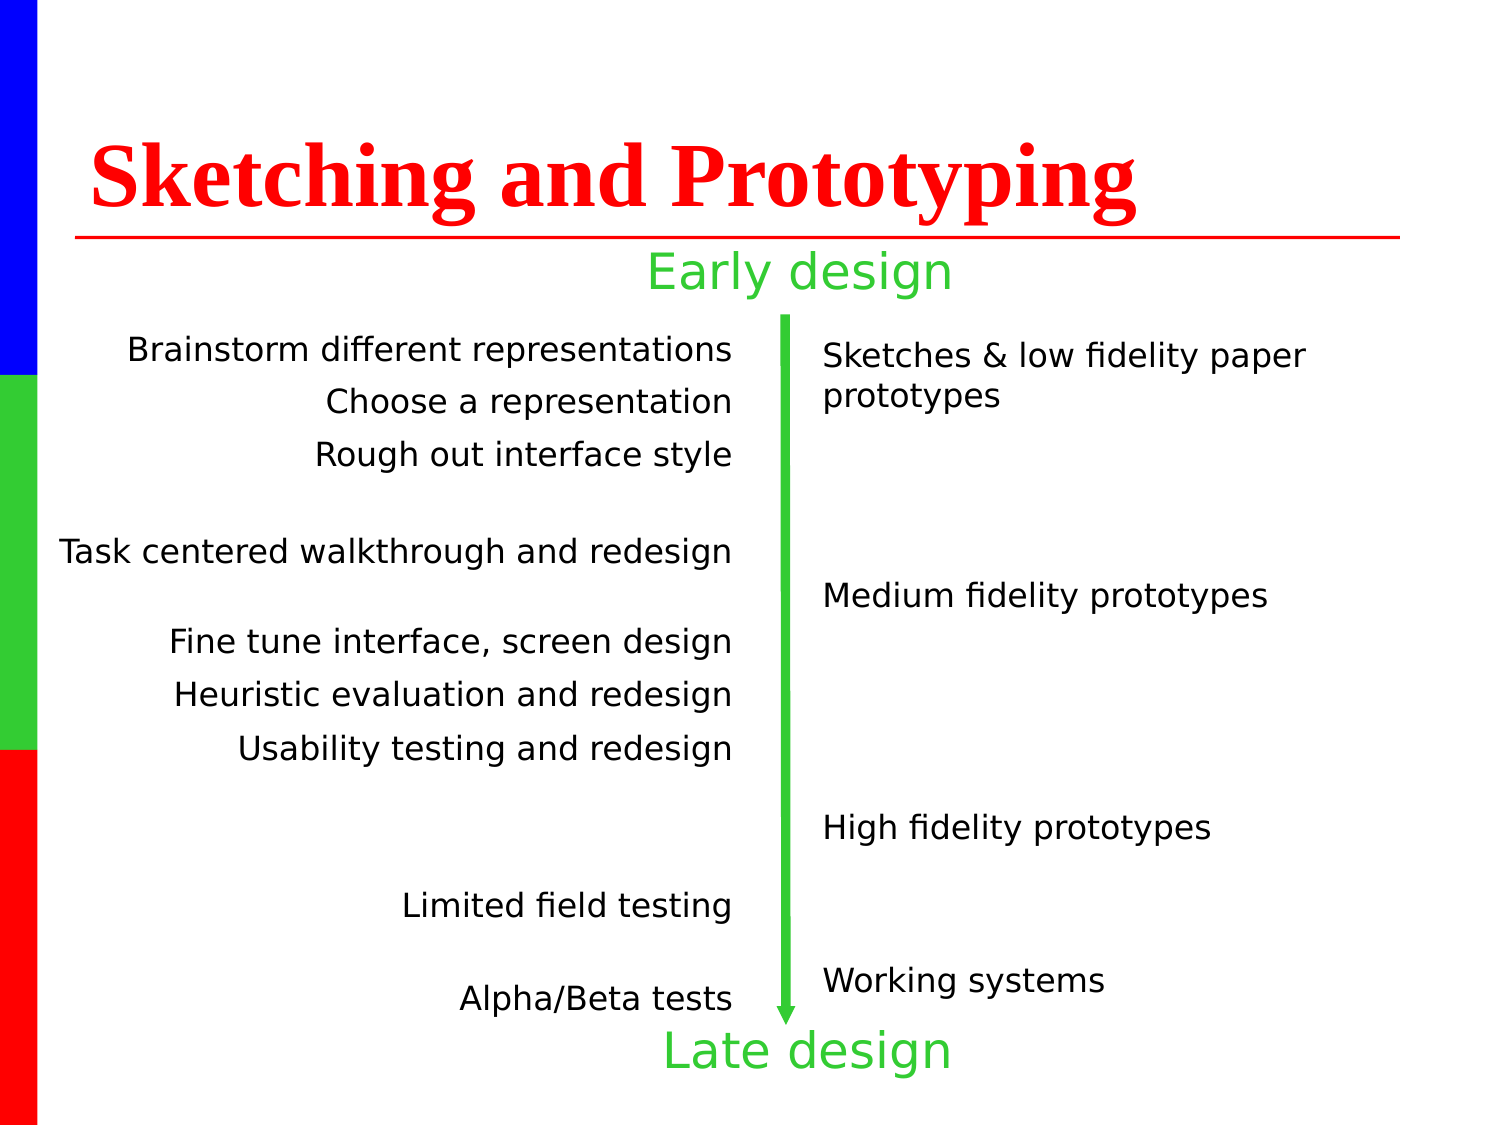

# Sketching and Prototyping
Early design

Brainstorm different representations
Choose a representation
Rough out interface style
Sketches & low fidelity paper prototypes
Task centered walkthrough and redesign
Fine tune interface, screen design
Heuristic evaluation and redesign
Usability testing and redesign
Medium fidelity prototypes
High fidelity prototypes

Working systems
Limited field testing
Alpha/Beta tests
Late design